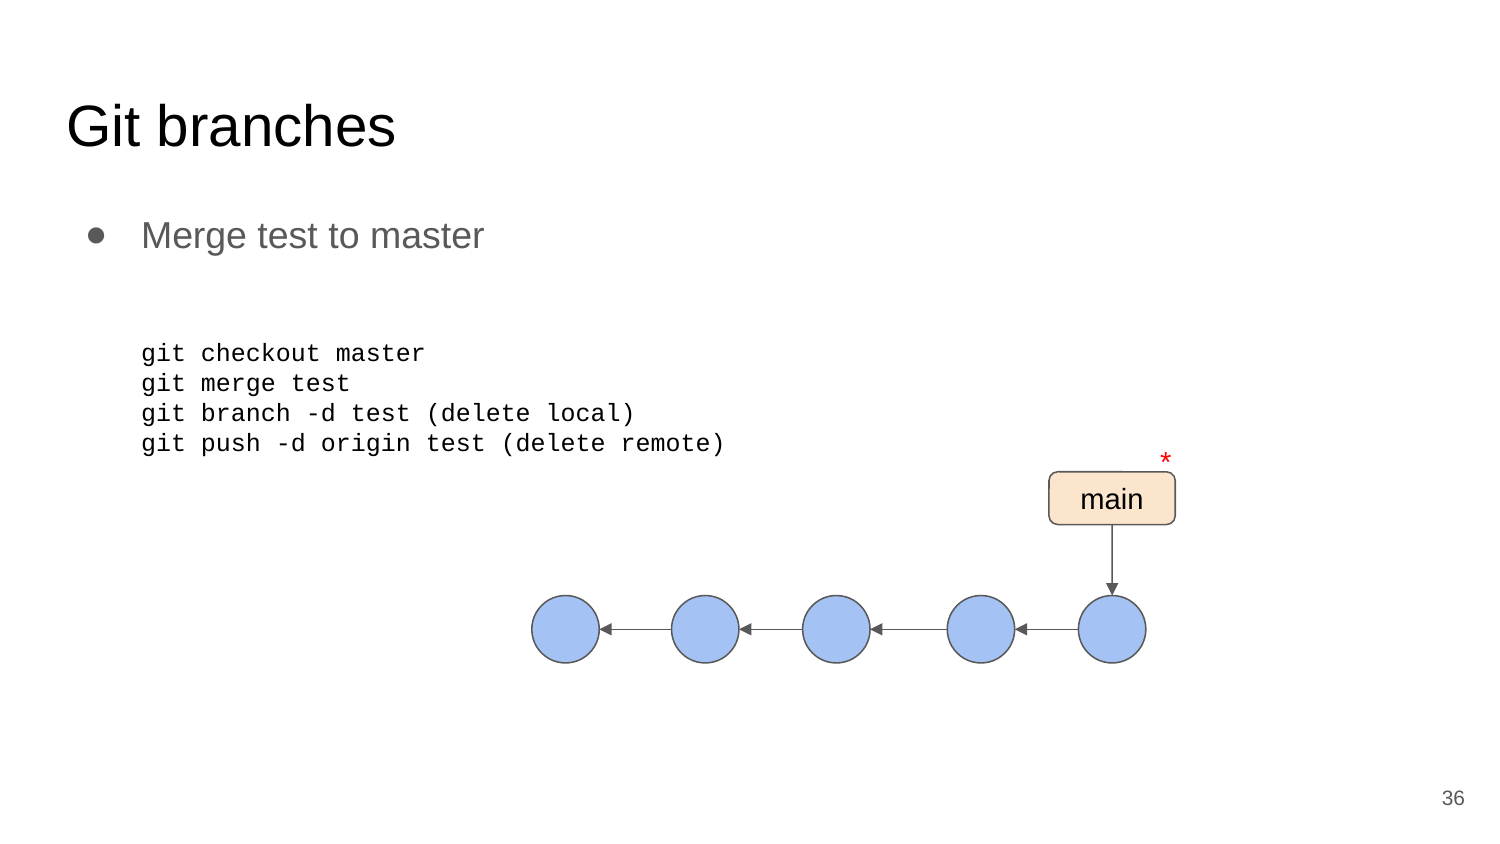

# Git branches
Merge test to master
git checkout master
git merge test
git branch -d test (delete local)
git push -d origin test (delete remote)
*
main

36